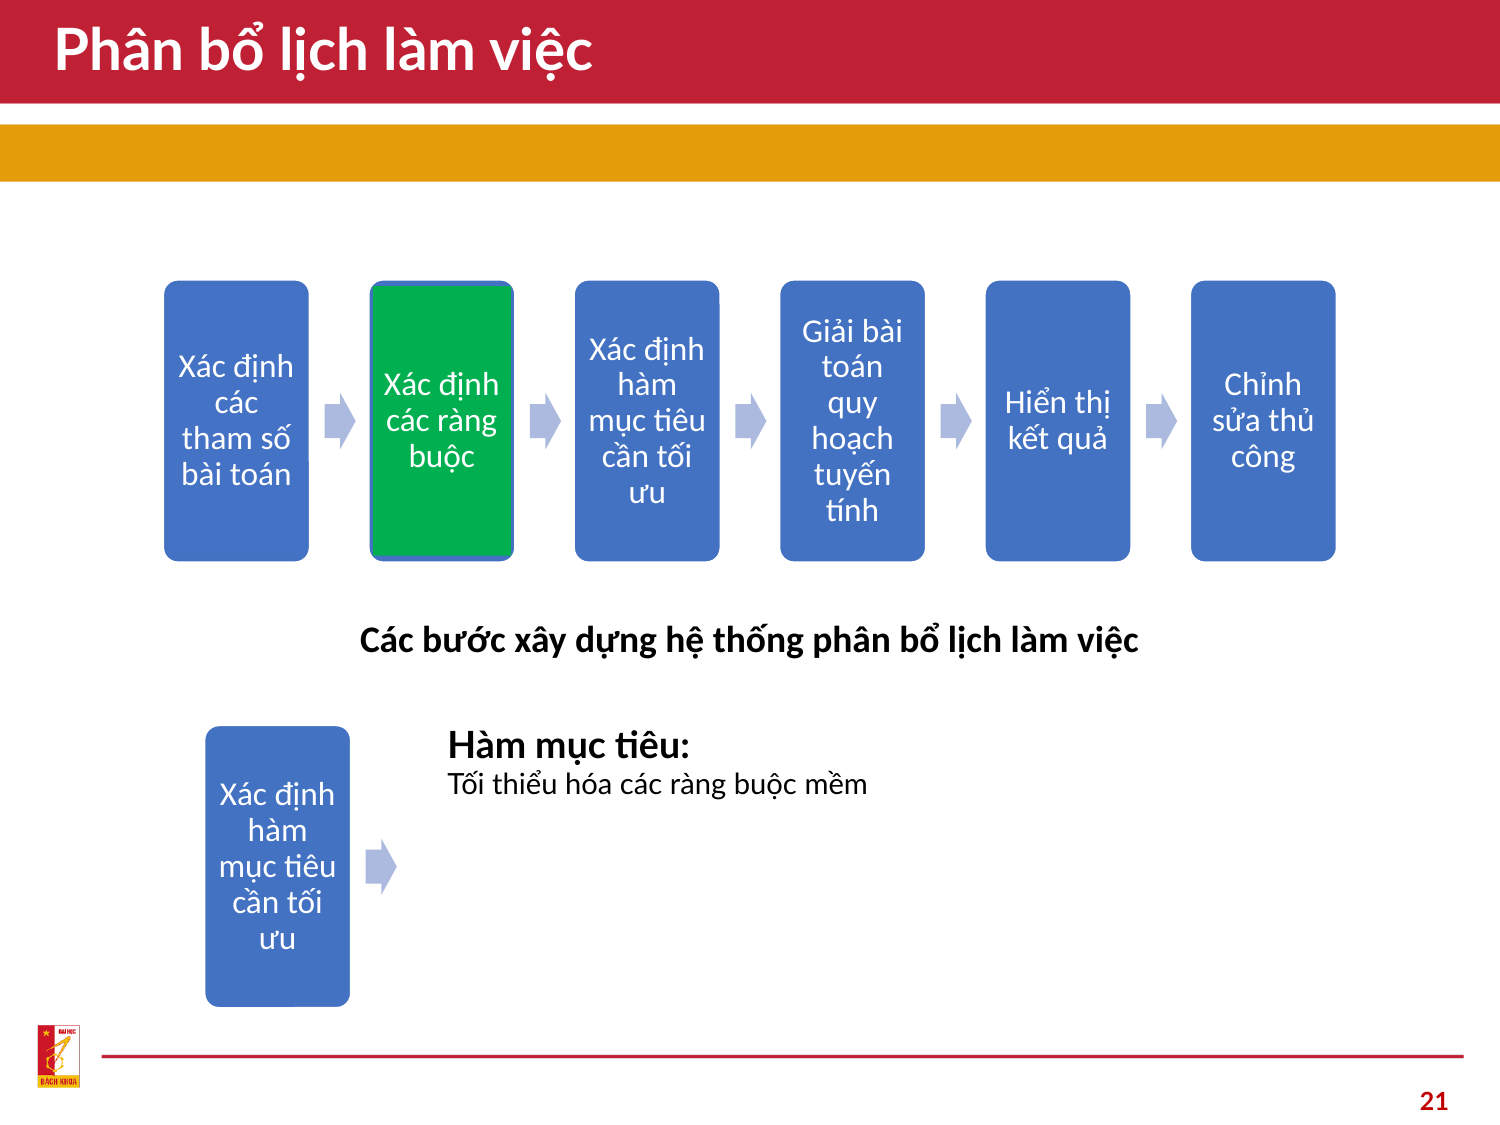

# Phân bổ lịch làm việc

Xác định các tham số bài toán
Xác định các ràng buộc
Xác định hàm mục tiêu cần tối ưu
Giải bài toán quy hoạch tuyến tính
Hiển thị kết quả
Chỉnh sửa thủ công

Các bước xây dựng hệ thống phân bổ lịch làm việc
Hàm mục tiêu:
Tối thiểu hóa các ràng buộc mềm

Xác định hàm mục tiêu cần tối ưu

21